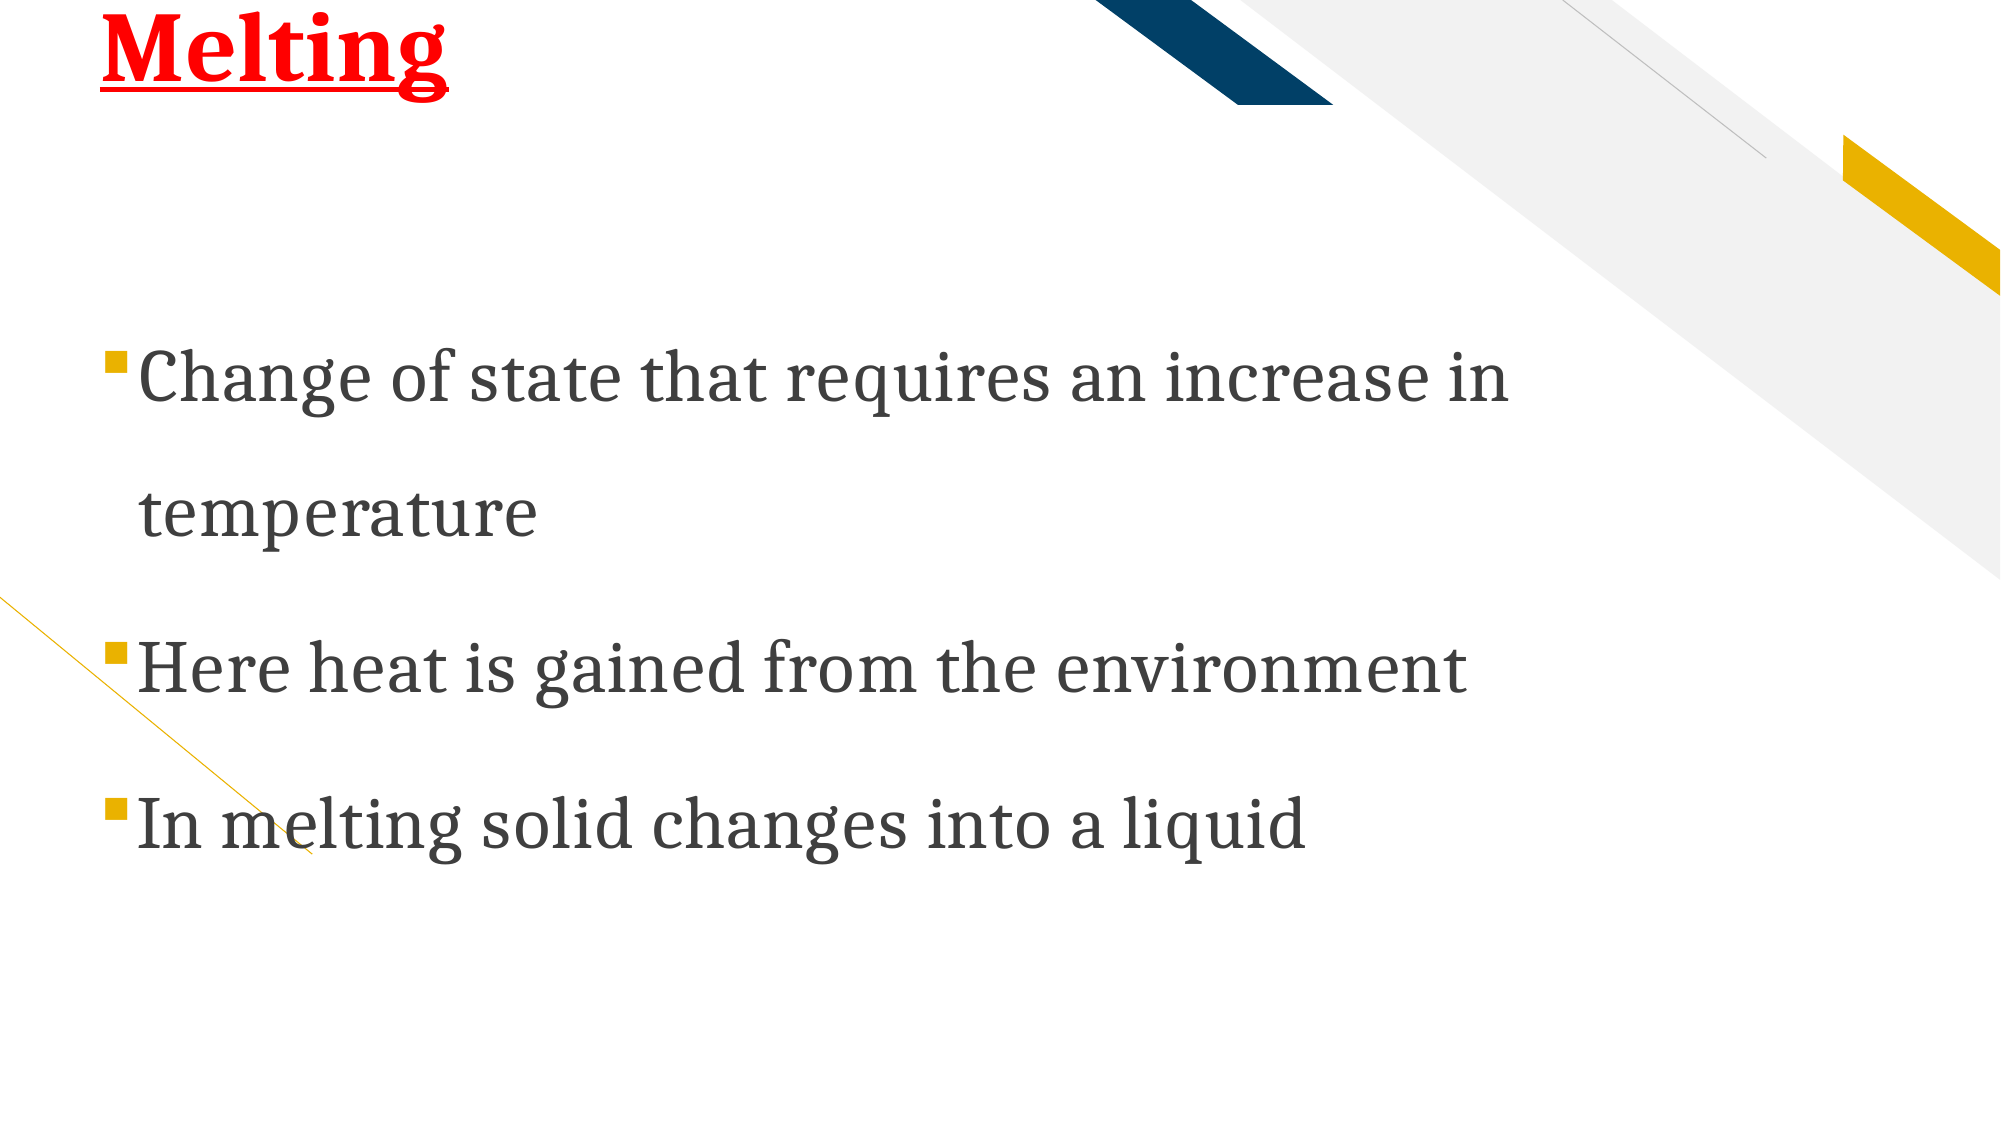

# Melting
Change of state that requires an increase in temperature
Here heat is gained from the environment
In melting solid changes into a liquid